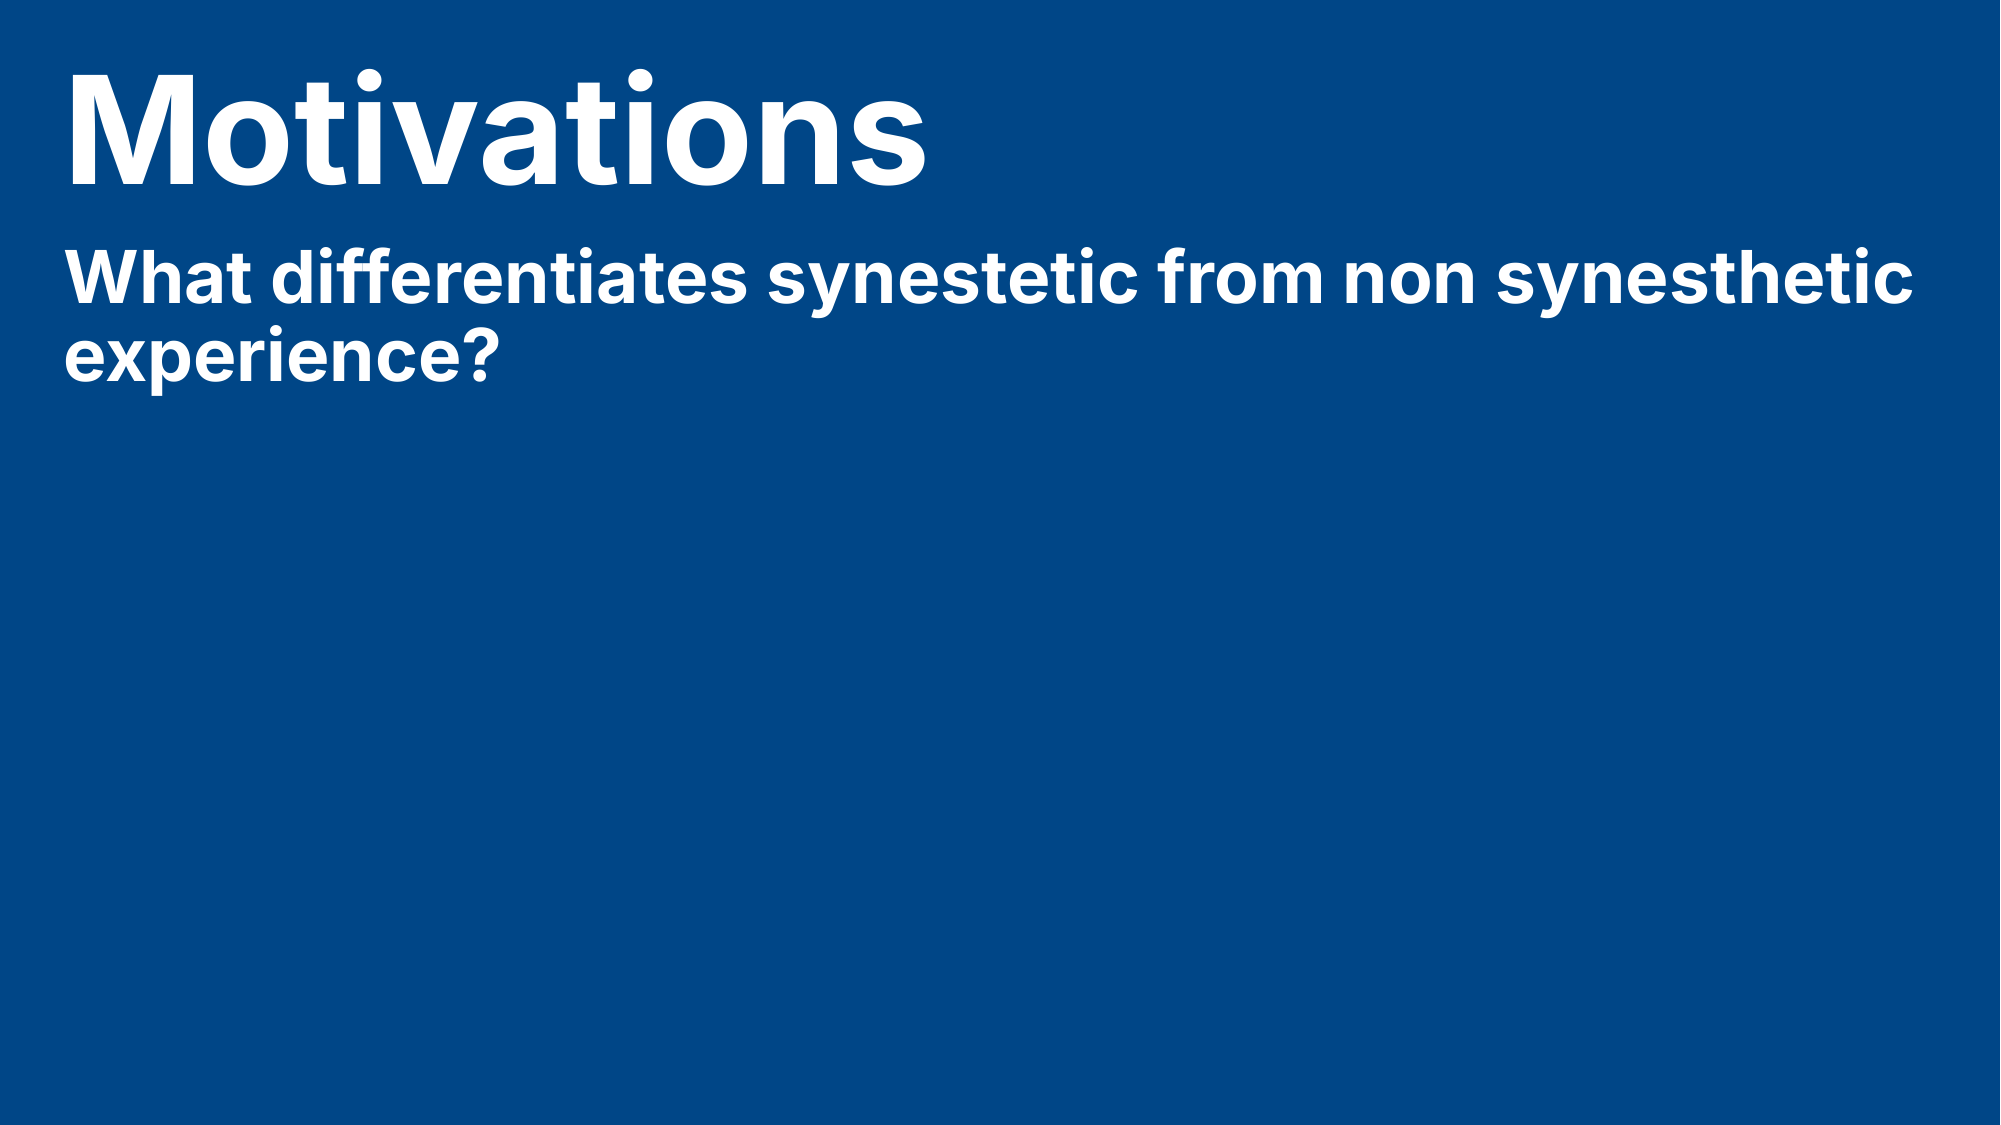

Motivations
# What differentiates synestetic from non synesthetic experience?